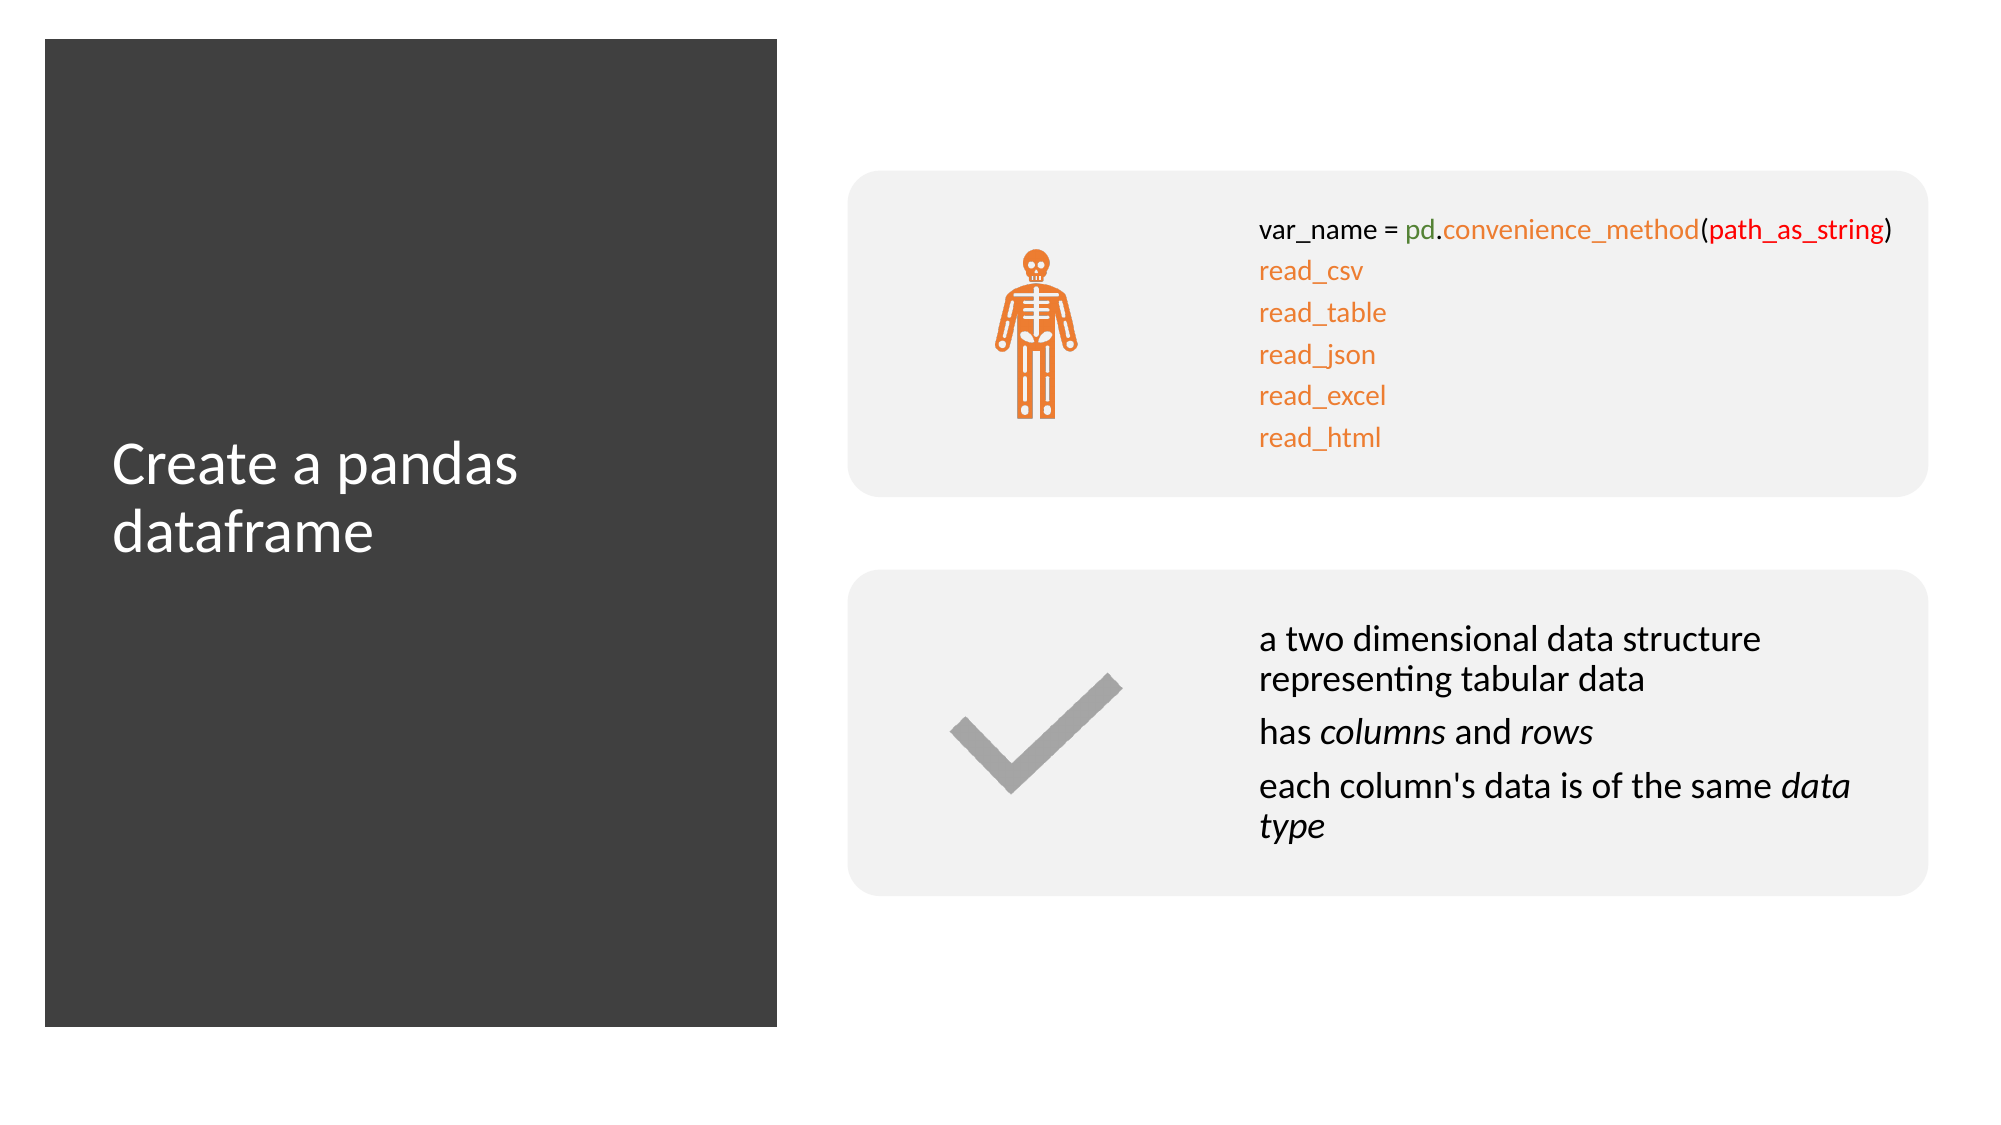

var_name = pd.convenience_method(path_as_string)
read_csv
read_table
read_json
read_excel
read_html
a two dimensional data structure representing tabular data
has columns and rows
each column's data is of the same data type
# Create a pandas dataframe